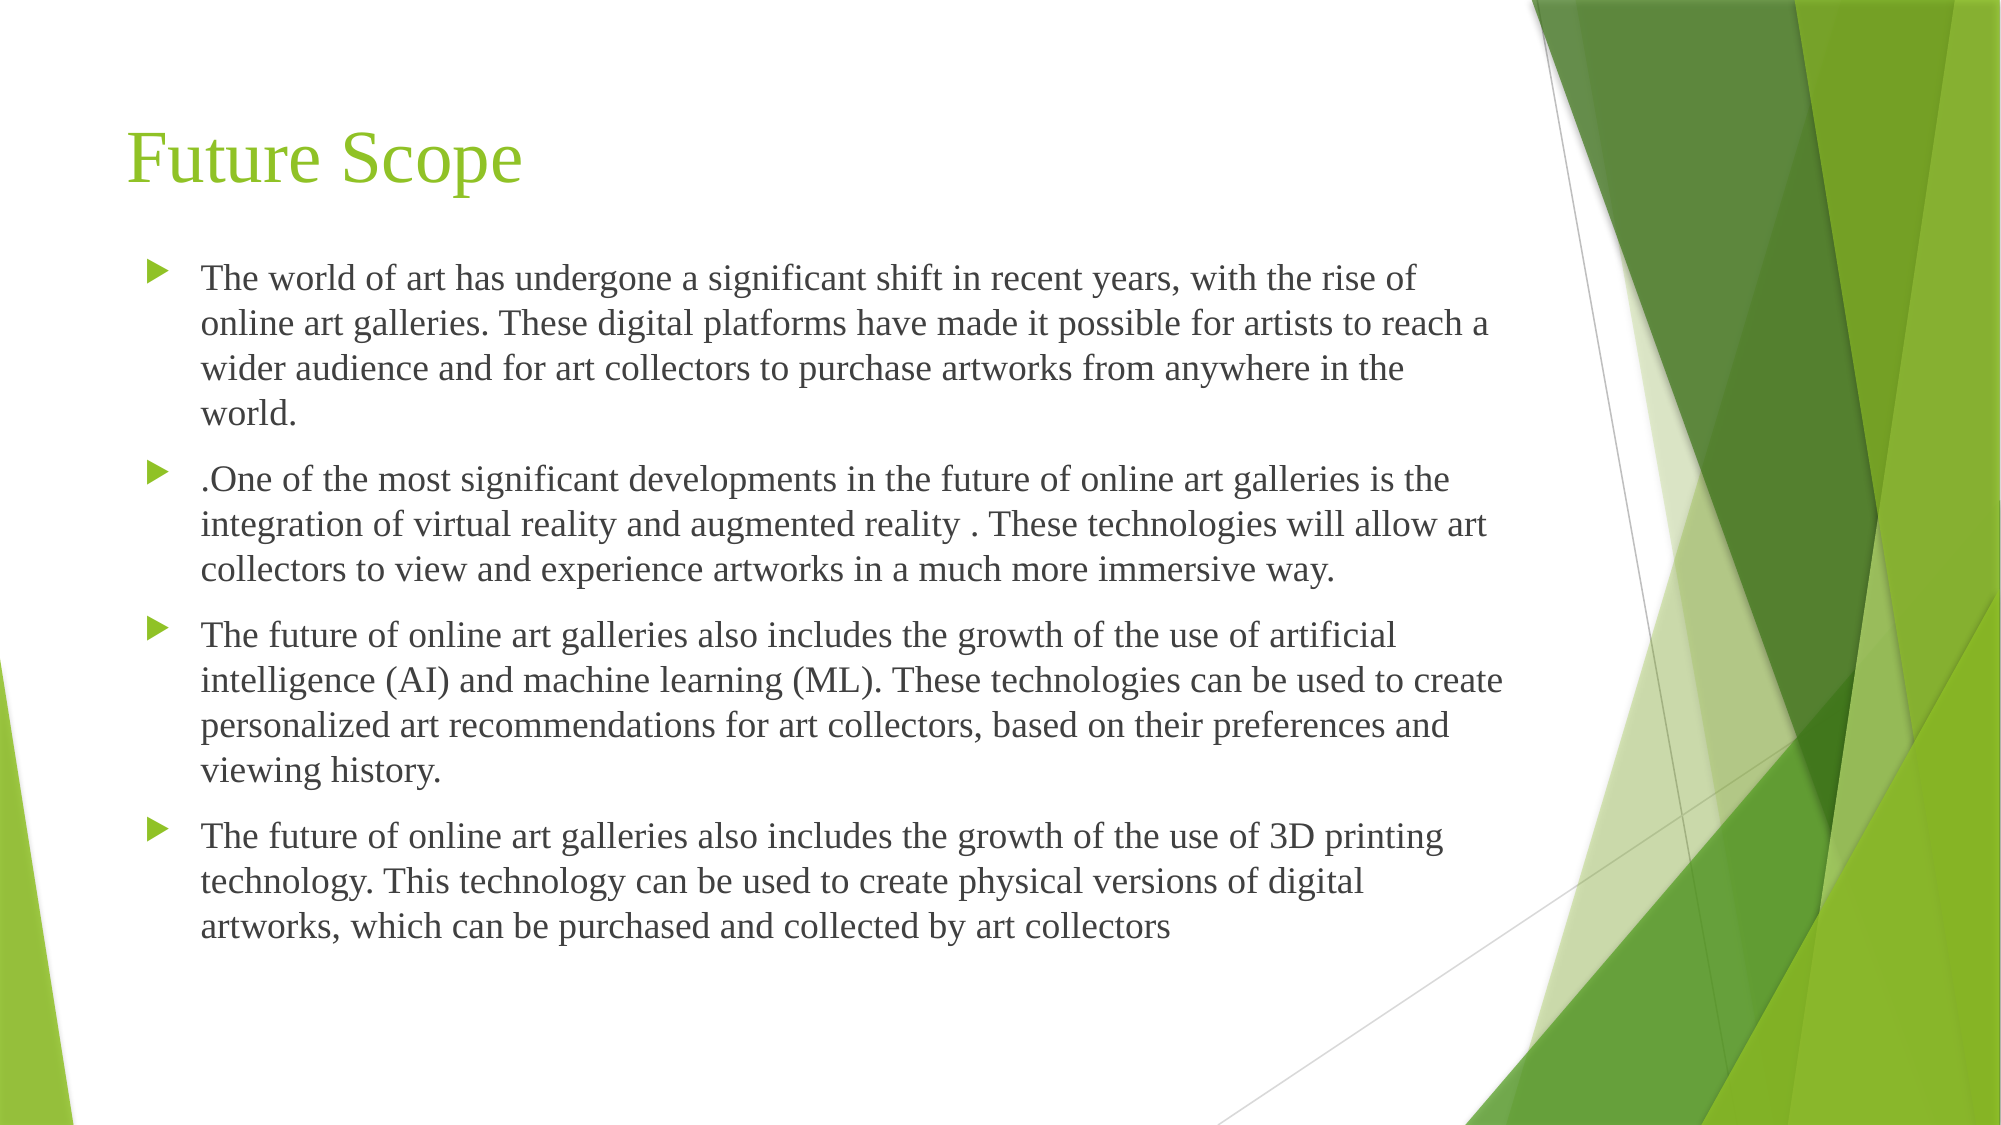

# Future Scope
The world of art has undergone a significant shift in recent years, with the rise of online art galleries. These digital platforms have made it possible for artists to reach a wider audience and for art collectors to purchase artworks from anywhere in the world.
.One of the most significant developments in the future of online art galleries is the integration of virtual reality and augmented reality . These technologies will allow art collectors to view and experience artworks in a much more immersive way.
The future of online art galleries also includes the growth of the use of artificial intelligence (AI) and machine learning (ML). These technologies can be used to create personalized art recommendations for art collectors, based on their preferences and viewing history.
The future of online art galleries also includes the growth of the use of 3D printing technology. This technology can be used to create physical versions of digital artworks, which can be purchased and collected by art collectors